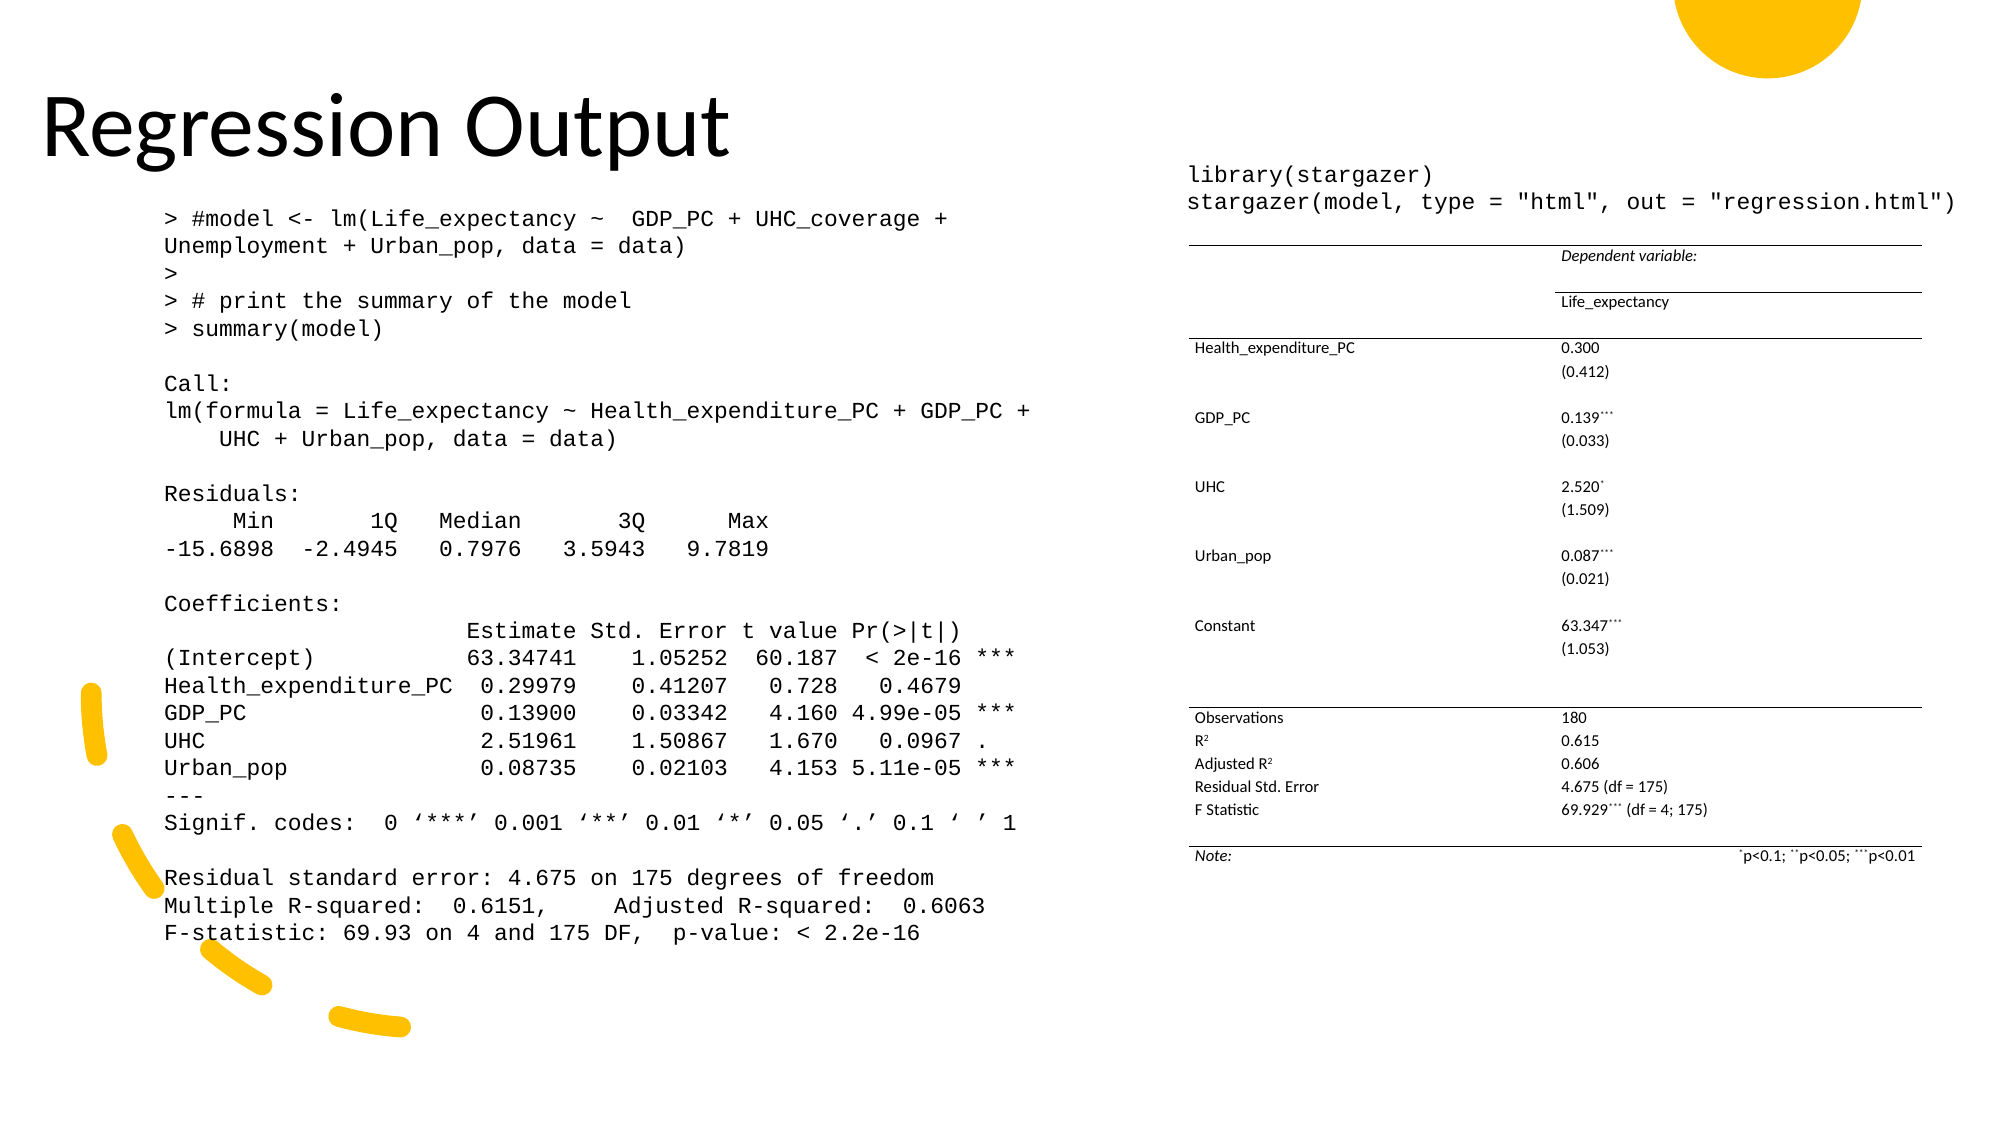

# Regression Output
library(stargazer)
stargazer(model, type = "html", out = "regression.html")
> #model <- lm(Life_expectancy ~  GDP_PC + UHC_coverage + Unemployment + Urban_pop, data = data)
>
> # print the summary of the model
> summary(model)

Call:
lm(formula = Life_expectancy ~ Health_expenditure_PC + GDP_PC +
    UHC + Urban_pop, data = data)

Residuals:
     Min       1Q   Median       3Q      Max
-15.6898  -2.4945   0.7976   3.5943   9.7819

Coefficients:
                      Estimate Std. Error t value Pr(>|t|)
(Intercept)           63.34741    1.05252  60.187  < 2e-16 ***
Health_expenditure_PC  0.29979    0.41207   0.728   0.4679
GDP_PC                 0.13900    0.03342   4.160 4.99e-05 ***
UHC                    2.51961    1.50867   1.670   0.0967 .
Urban_pop              0.08735    0.02103   4.153 5.11e-05 ***
---
Signif. codes:  0 ‘***’ 0.001 ‘**’ 0.01 ‘*’ 0.05 ‘.’ 0.1 ‘ ’ 1

Residual standard error: 4.675 on 175 degrees of freedom
Multiple R-squared:  0.6151,	Adjusted R-squared:  0.6063
F-statistic: 69.93 on 4 and 175 DF,  p-value: < 2.2e-16

|  |  |
| --- | --- |
|  | Dependent variable: |
|  |  |
|  | Life\_expectancy |
|  |  |
| Health\_expenditure\_PC | 0.300 |
|  | (0.412) |
|  |  |
| GDP\_PC | 0.139\*\*\* |
|  | (0.033) |
|  |  |
| UHC | 2.520\* |
|  | (1.509) |
|  |  |
| Urban\_pop | 0.087\*\*\* |
|  | (0.021) |
|  |  |
| Constant | 63.347\*\*\* |
|  | (1.053) |
|  |  |
|  |  |
| Observations | 180 |
| R2 | 0.615 |
| Adjusted R2 | 0.606 |
| Residual Std. Error | 4.675 (df = 175) |
| F Statistic | 69.929\*\*\* (df = 4; 175) |
|  |  |
| Note: | \*p<0.1; \*\*p<0.05; \*\*\*p<0.01 |

126